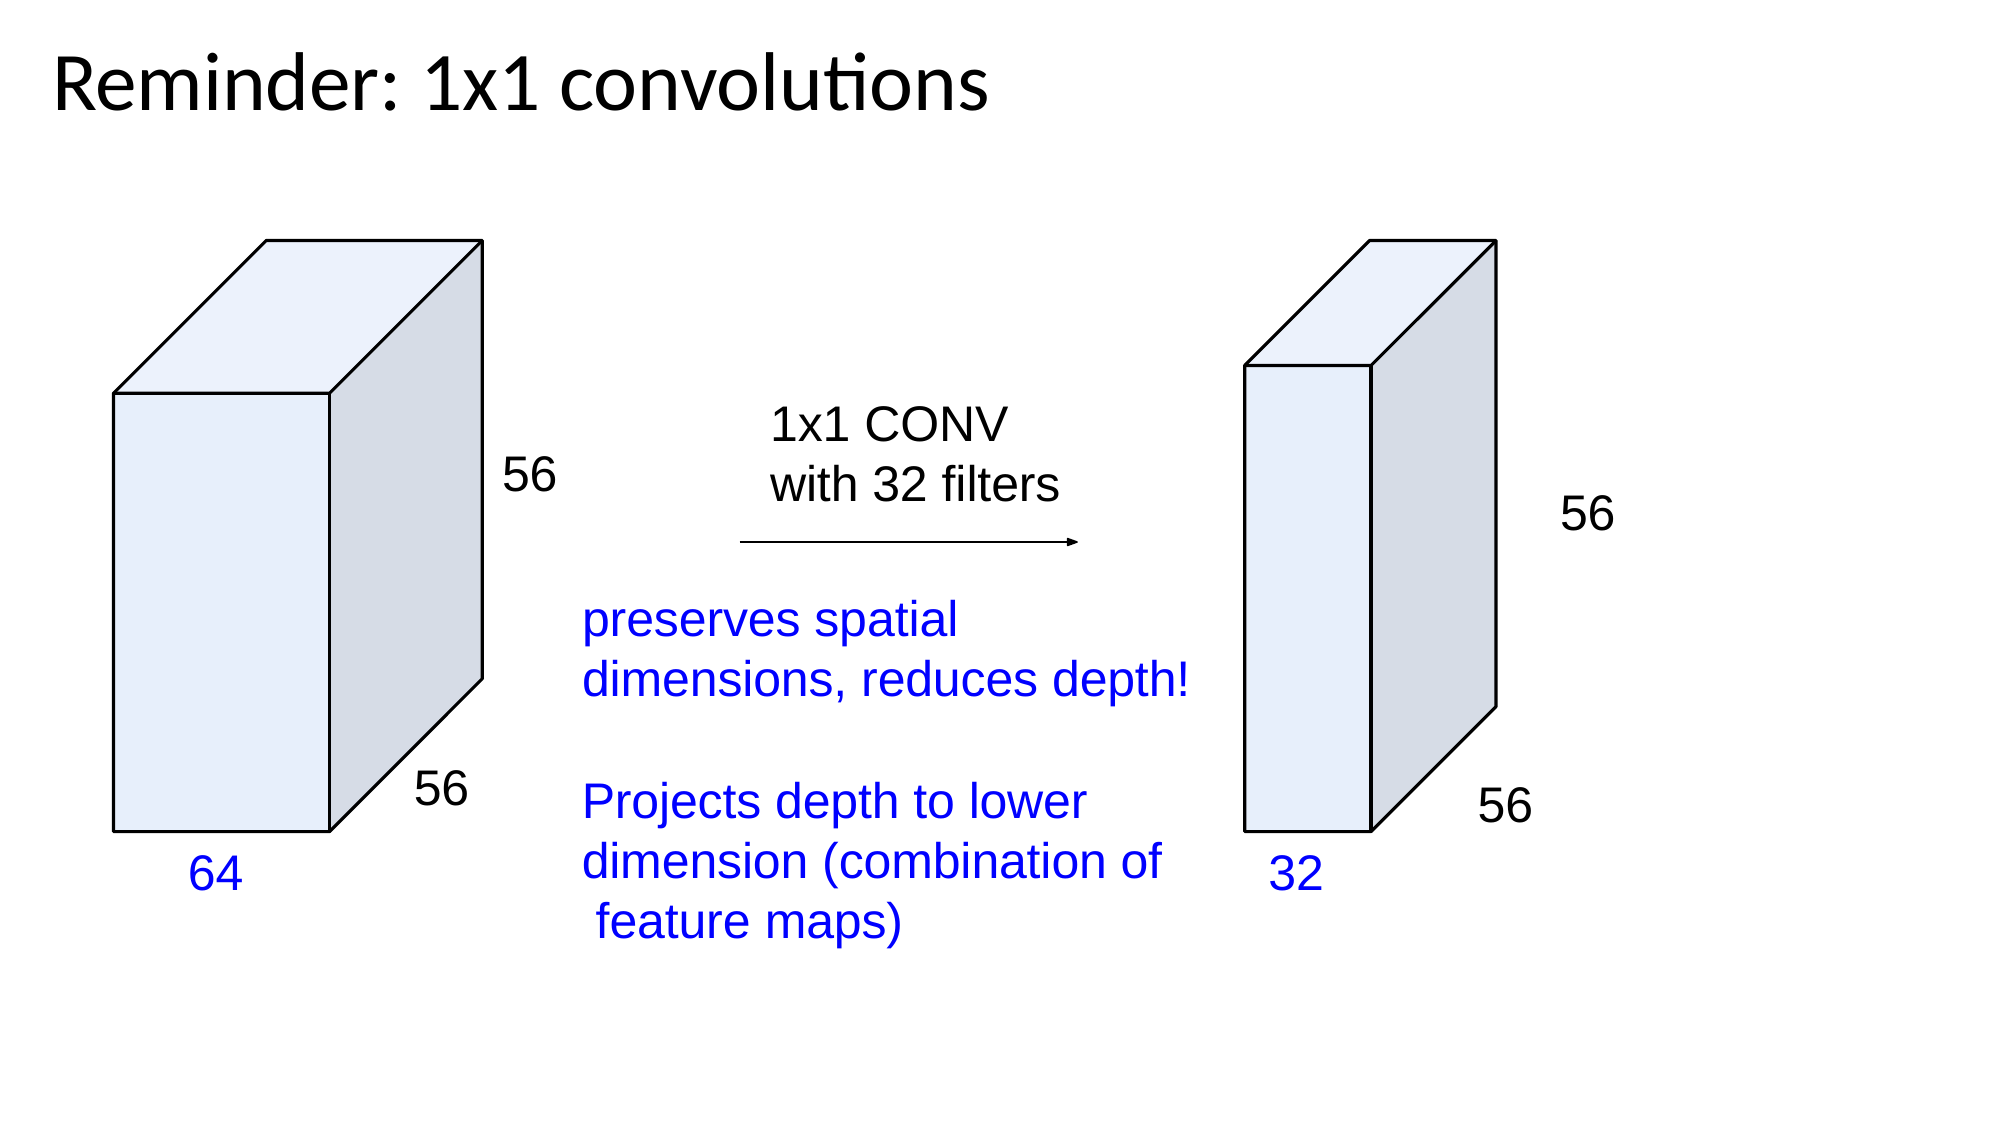

# Reminder: 1x1 convolutions

1x1 CONV
with 32 filters

56
56

preserves spatial  dimensions, reduces depth!
56
Projects depth to lower  dimension (combination of  feature maps)
56
64
32
Fei-Fei Li & Justin Johnson & Serena Yeung	Lecture 9 -	May 2, 2017
May 2, 2017
Fei-Fei Li & Justin Johnson & Serena Yeung
Lecture 9 - 12